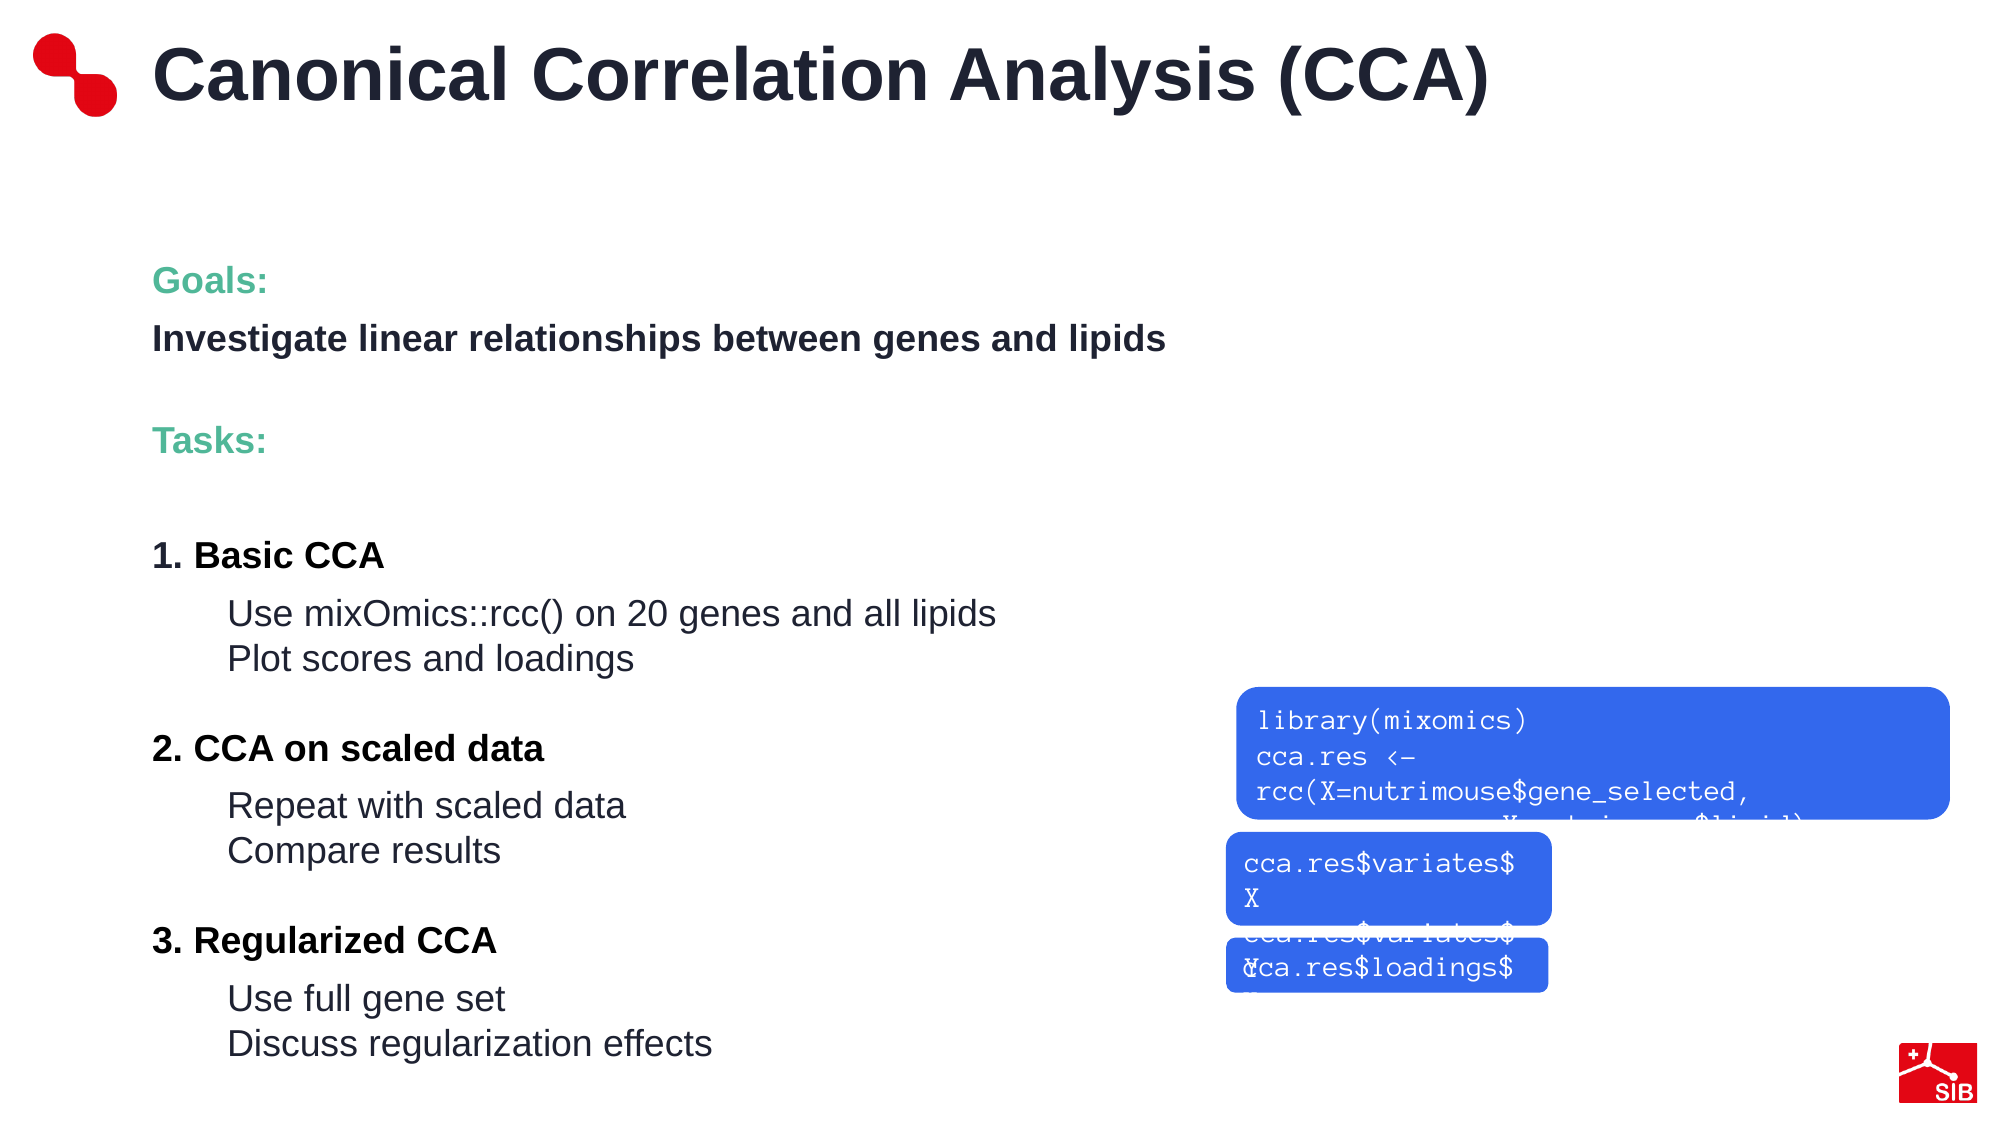

# Canonical Correlation Analysis (CCA)
Goals:
Investigate linear relationships between genes and lipids
Tasks:

1. Basic CCA
Use mixOmics::rcc() on 20 genes and all lipids
Plot scores and loadings

2. CCA on scaled data
Repeat with scaled data
Compare results

3. Regularized CCA
Use full gene set
Discuss regularization effects

library(mixomics)
cca.res <- rcc(X=nutrimouse$gene_selected,
    	      Y=nutrimouse$lipid)
cca.res$variates$X
cca.res$variates$Y
cca.res$loadings$X